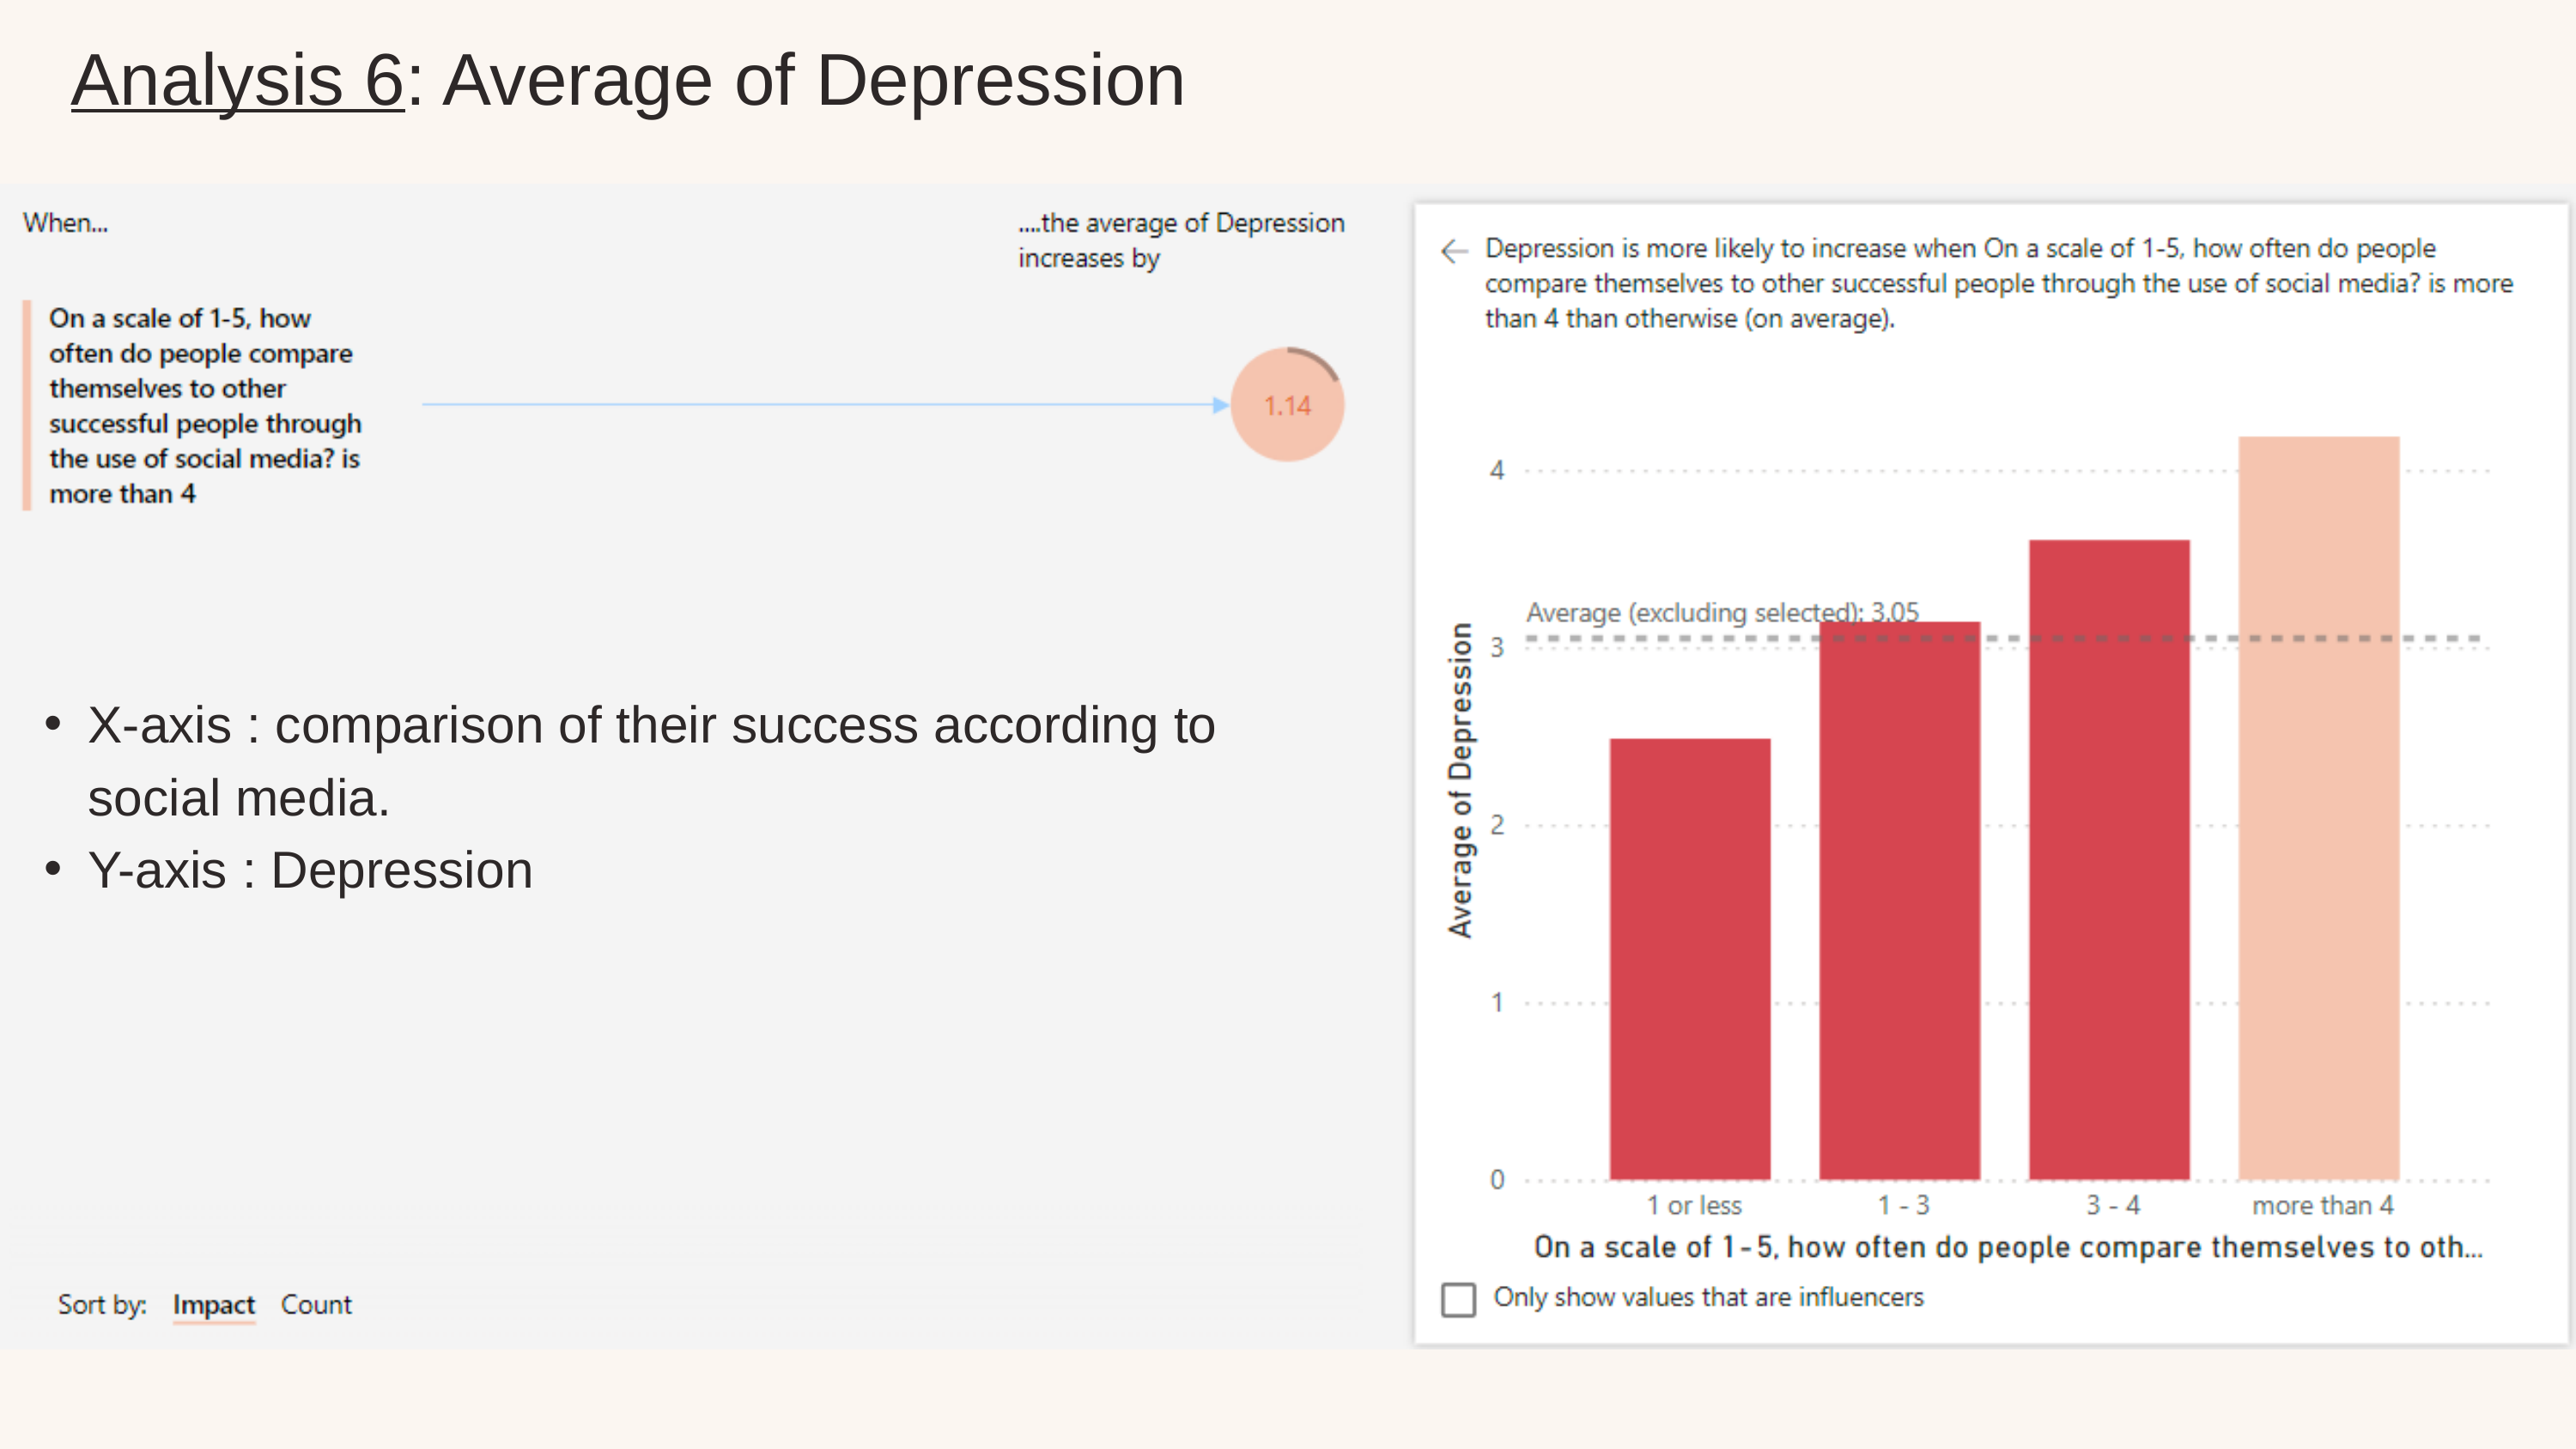

Analysis 6: Average of Depression

X-axis : comparison of their success according to social media.
Y-axis : Depression